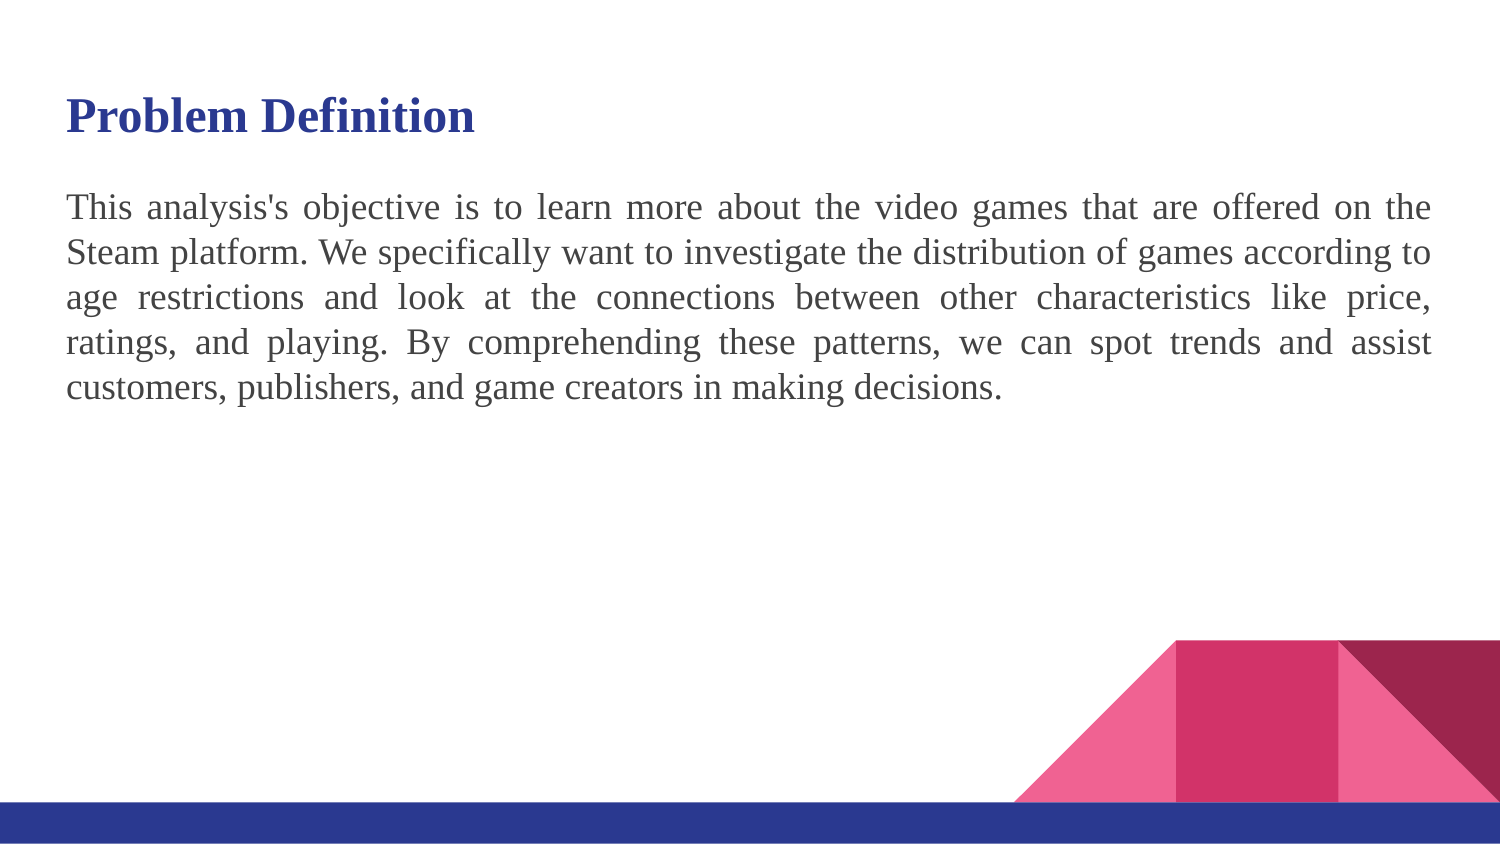

# Problem Definition
This analysis's objective is to learn more about the video games that are offered on the Steam platform. We specifically want to investigate the distribution of games according to age restrictions and look at the connections between other characteristics like price, ratings, and playing. By comprehending these patterns, we can spot trends and assist customers, publishers, and game creators in making decisions.